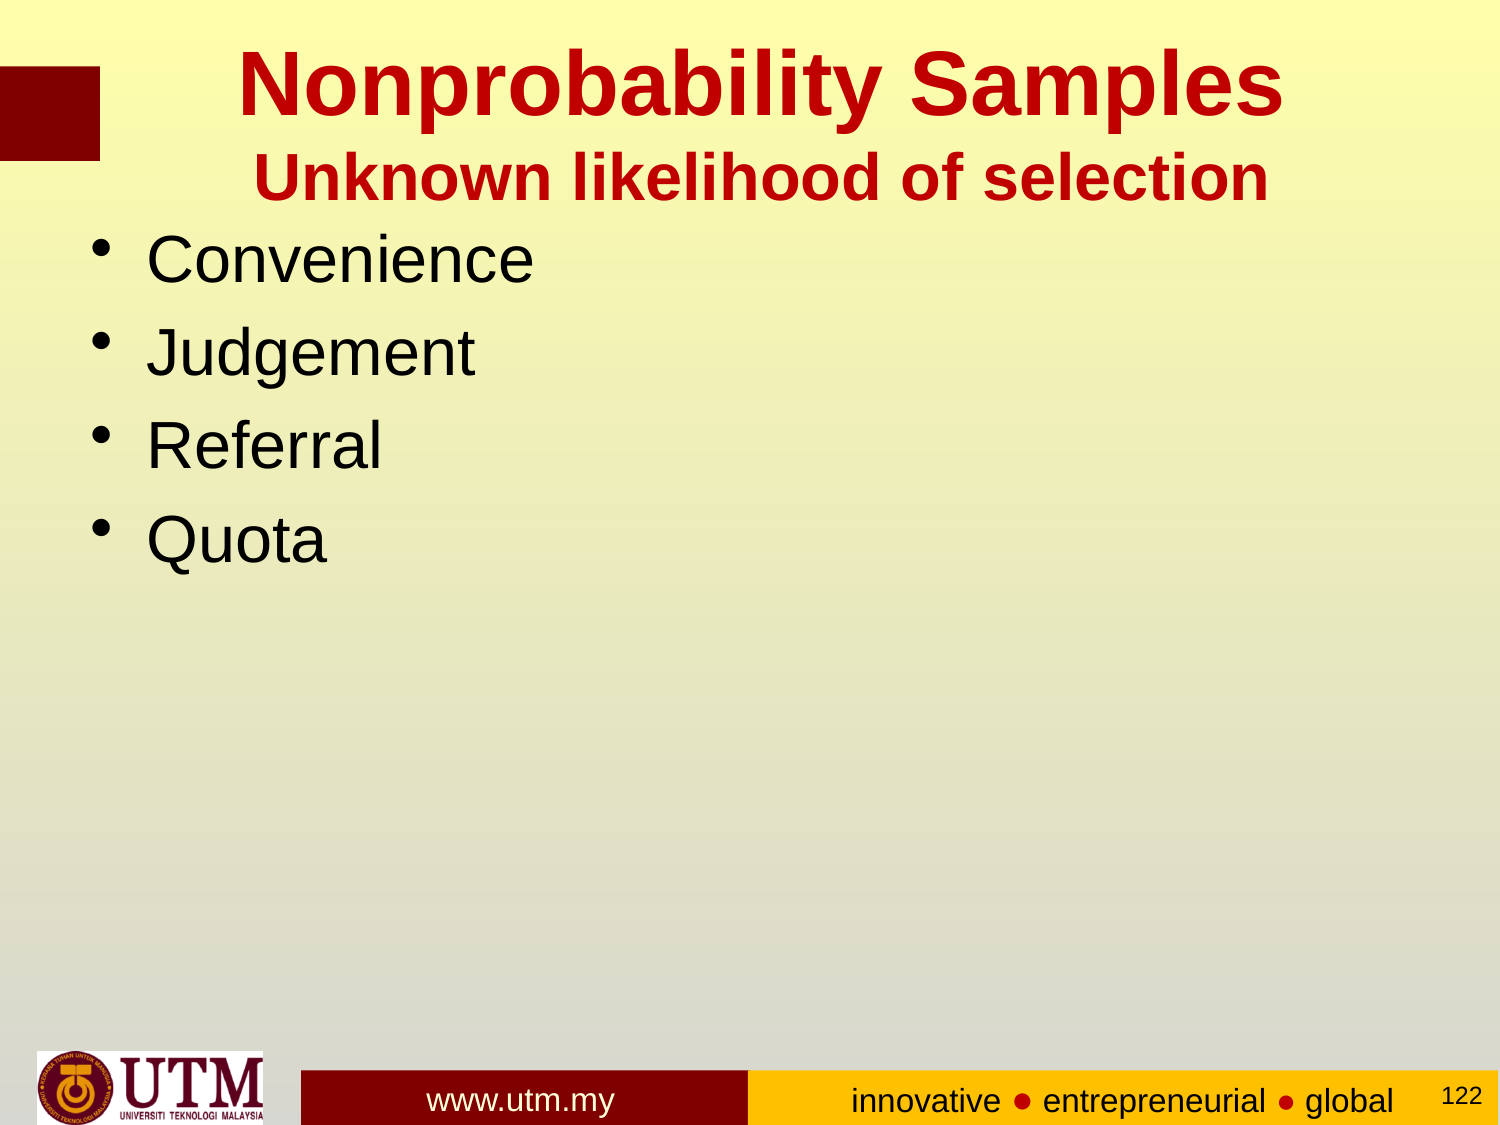

# Nonprobability Samples Unknown likelihood of selection
Convenience
Judgement
Referral
Quota